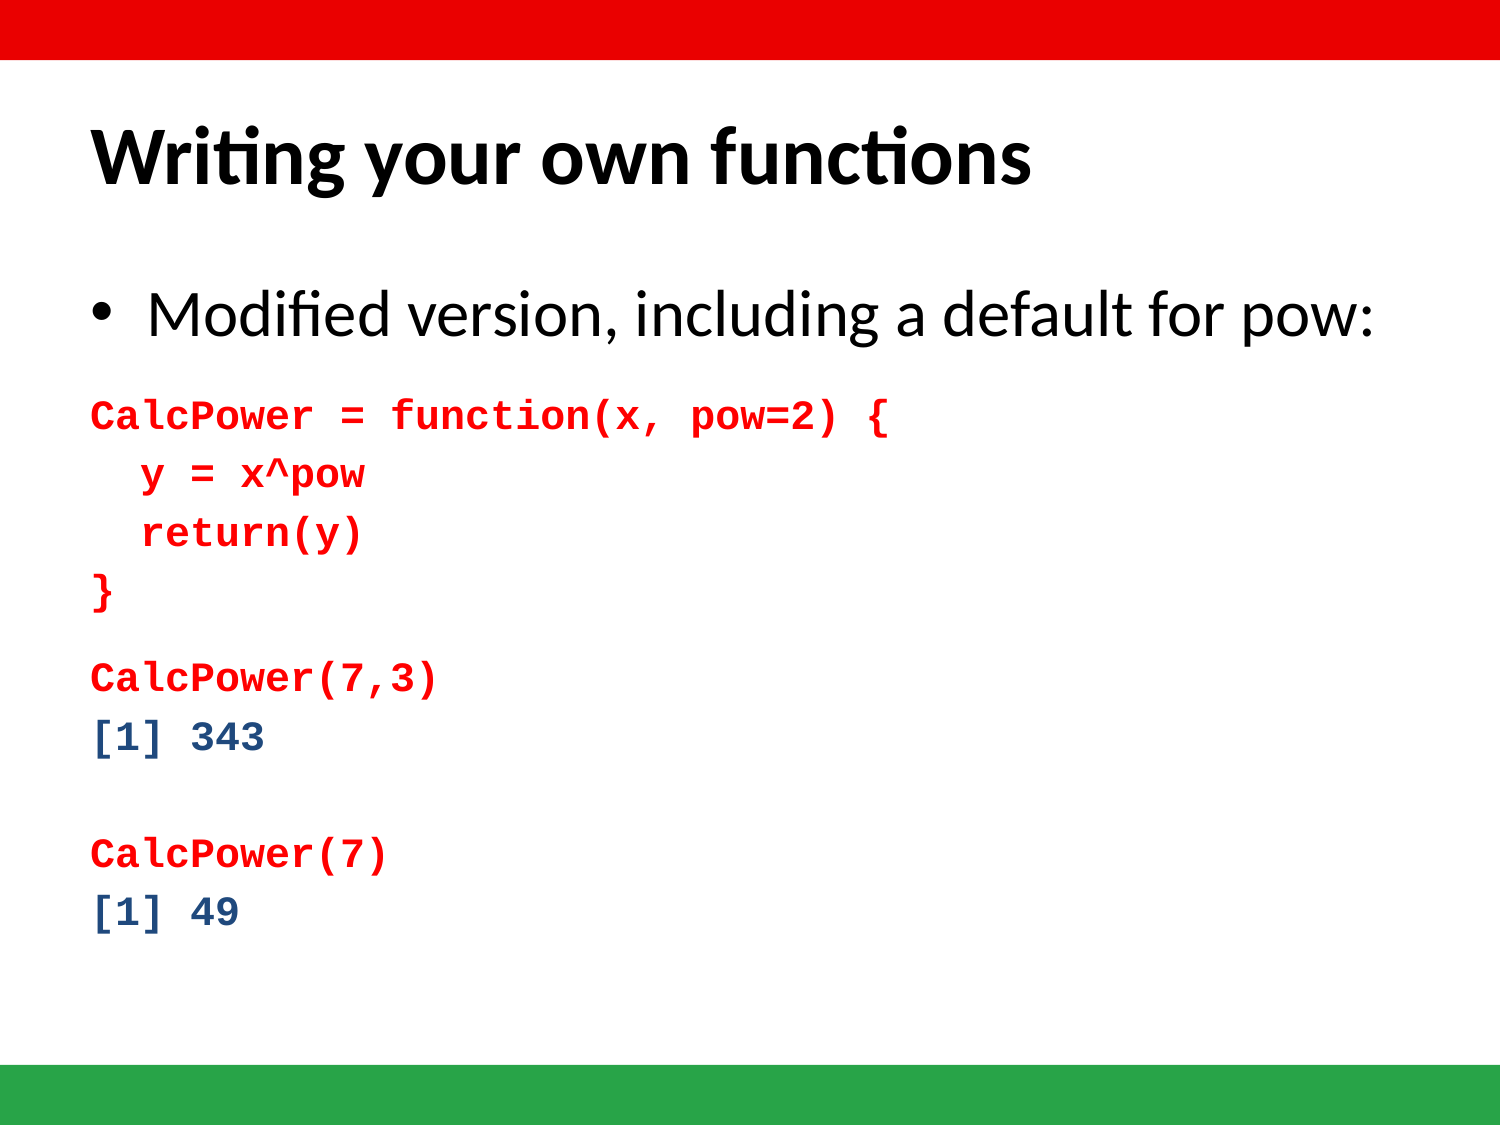

# Writing your own functions
Modified version, including a default for pow:

CalcPower = function(x, pow=2) {
  y = x^pow
  return(y)
}

CalcPower(7,3)
[1] 343

CalcPower(7)
[1] 49